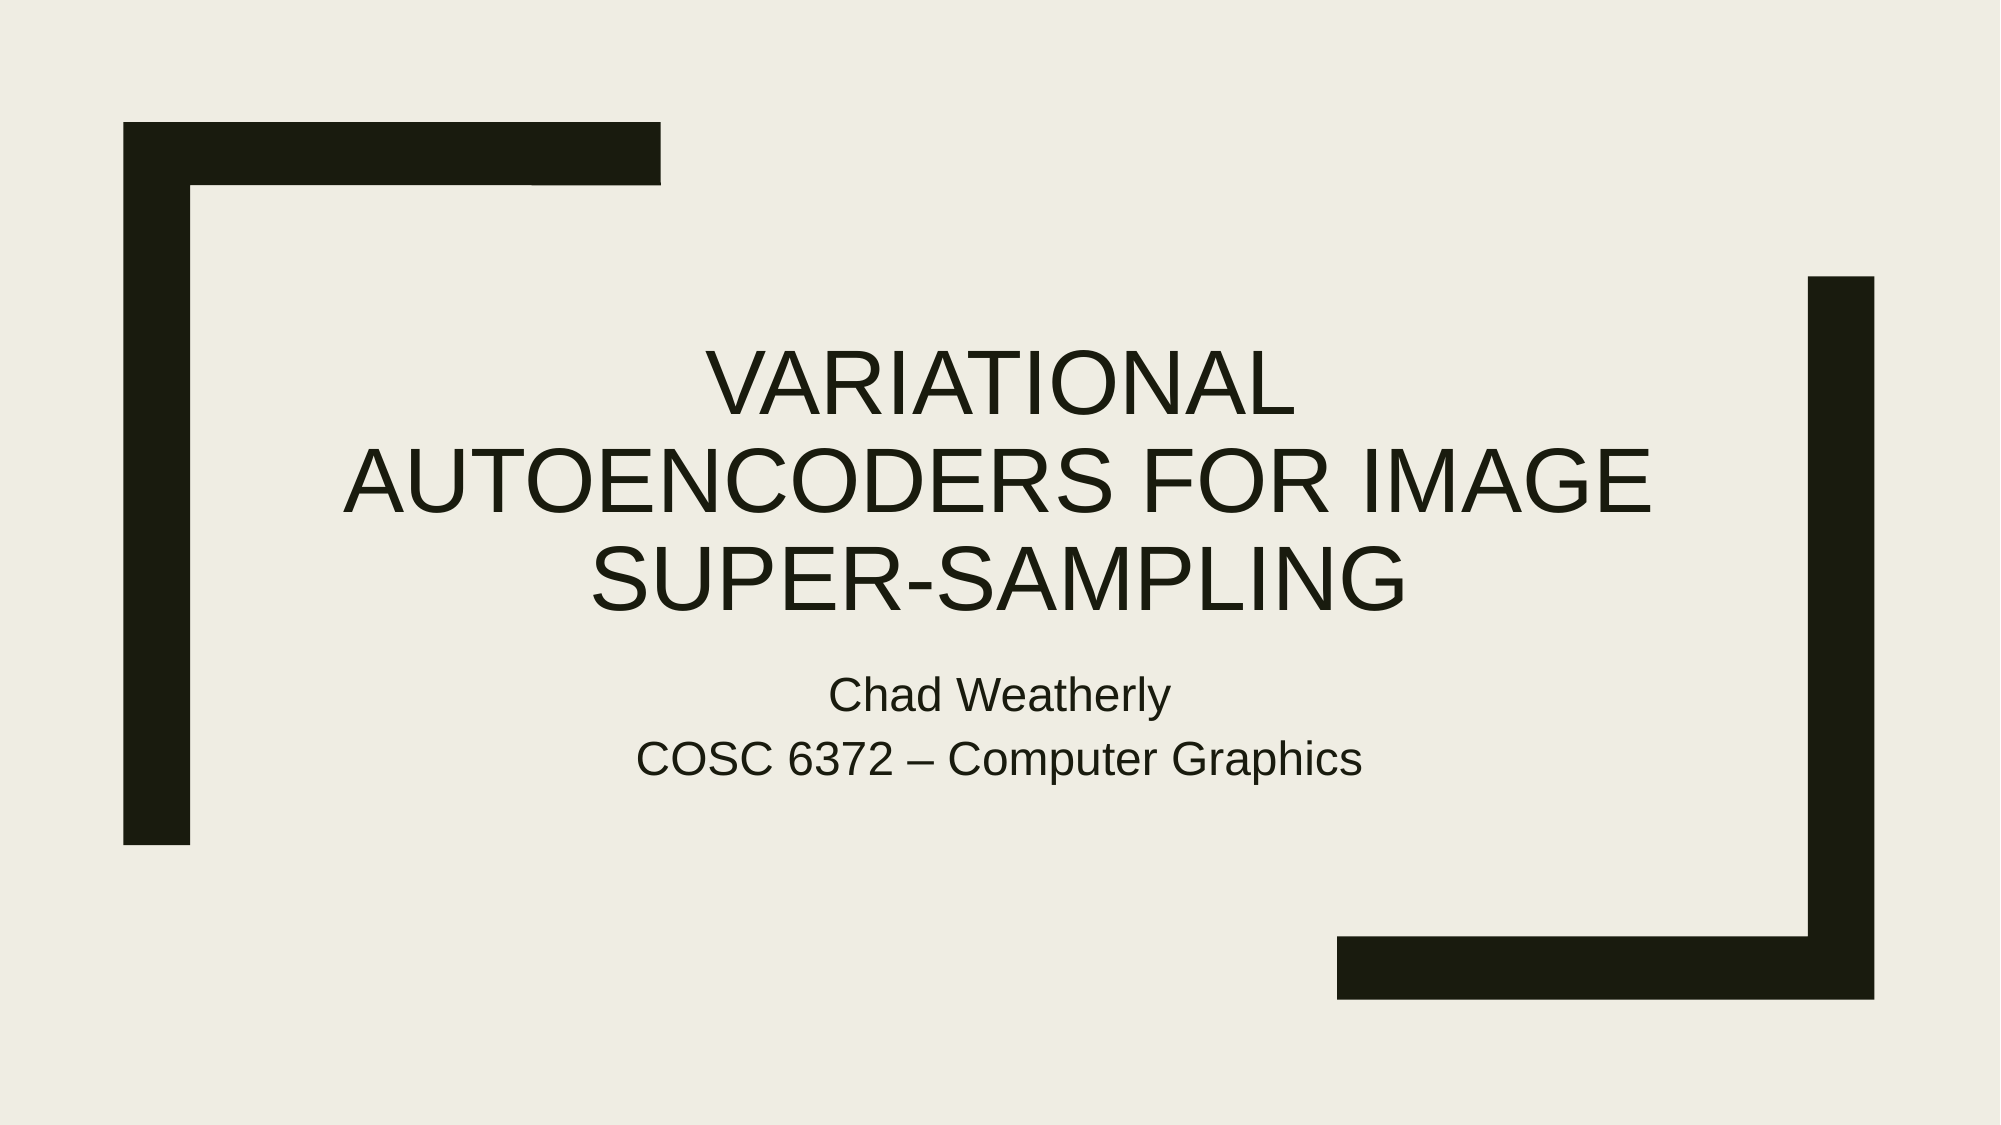

# Variational Autoencoders for image super-sampling
Chad Weatherly
COSC 6372 – Computer Graphics